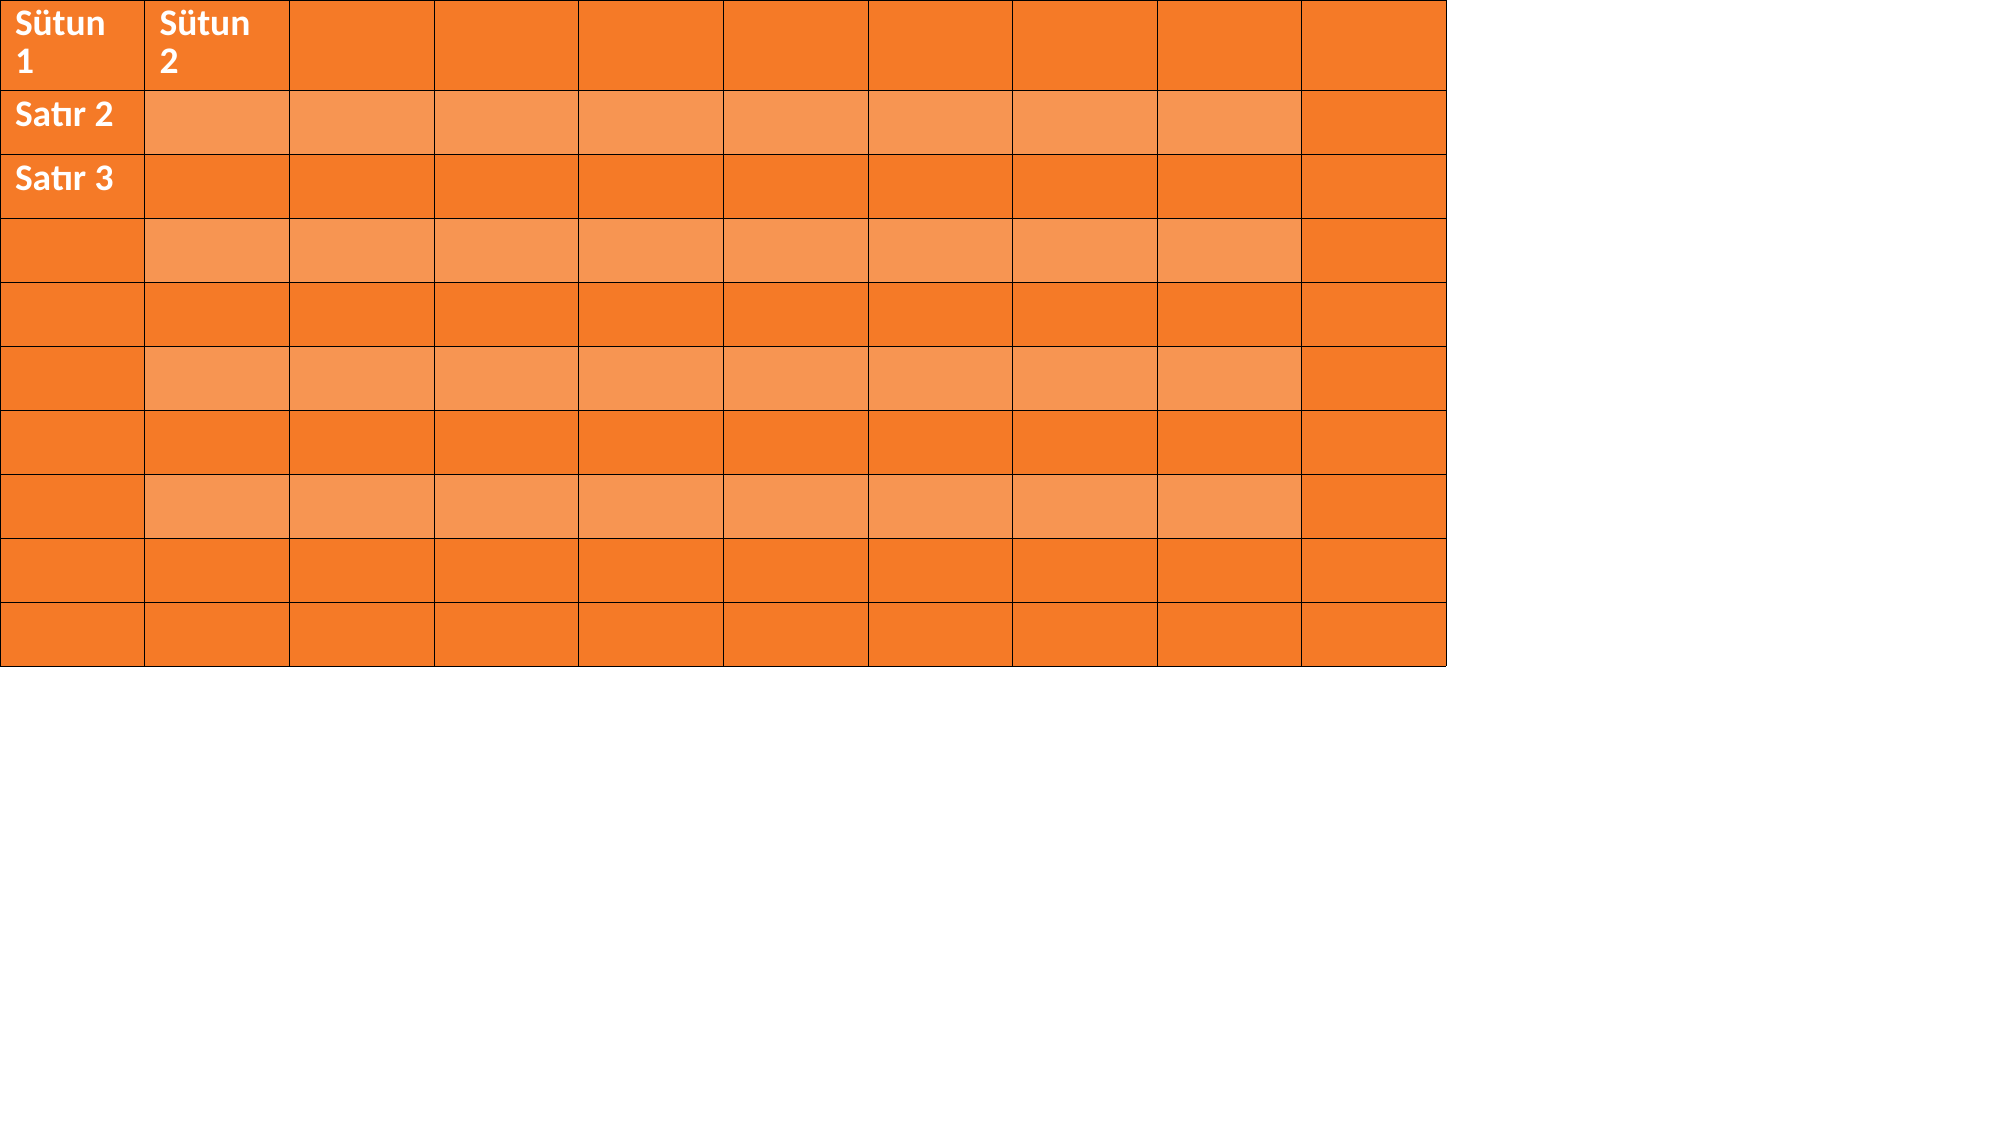

| Sütun 1 | Sütun 2 |  |  |  |  |  |  |  |  |
| --- | --- | --- | --- | --- | --- | --- | --- | --- | --- |
| Satır 2 |  |  |  |  |  |  |  |  |  |
| Satır 3 |  |  |  |  |  |  |  |  |  |
|  |  |  |  |  |  |  |  |  |  |
|  |  |  |  |  |  |  |  |  |  |
|  |  |  |  |  |  |  |  |  |  |
|  |  |  |  |  |  |  |  |  |  |
|  |  |  |  |  |  |  |  |  |  |
|  |  |  |  |  |  |  |  |  |  |
|  |  |  |  |  |  |  |  |  |  |